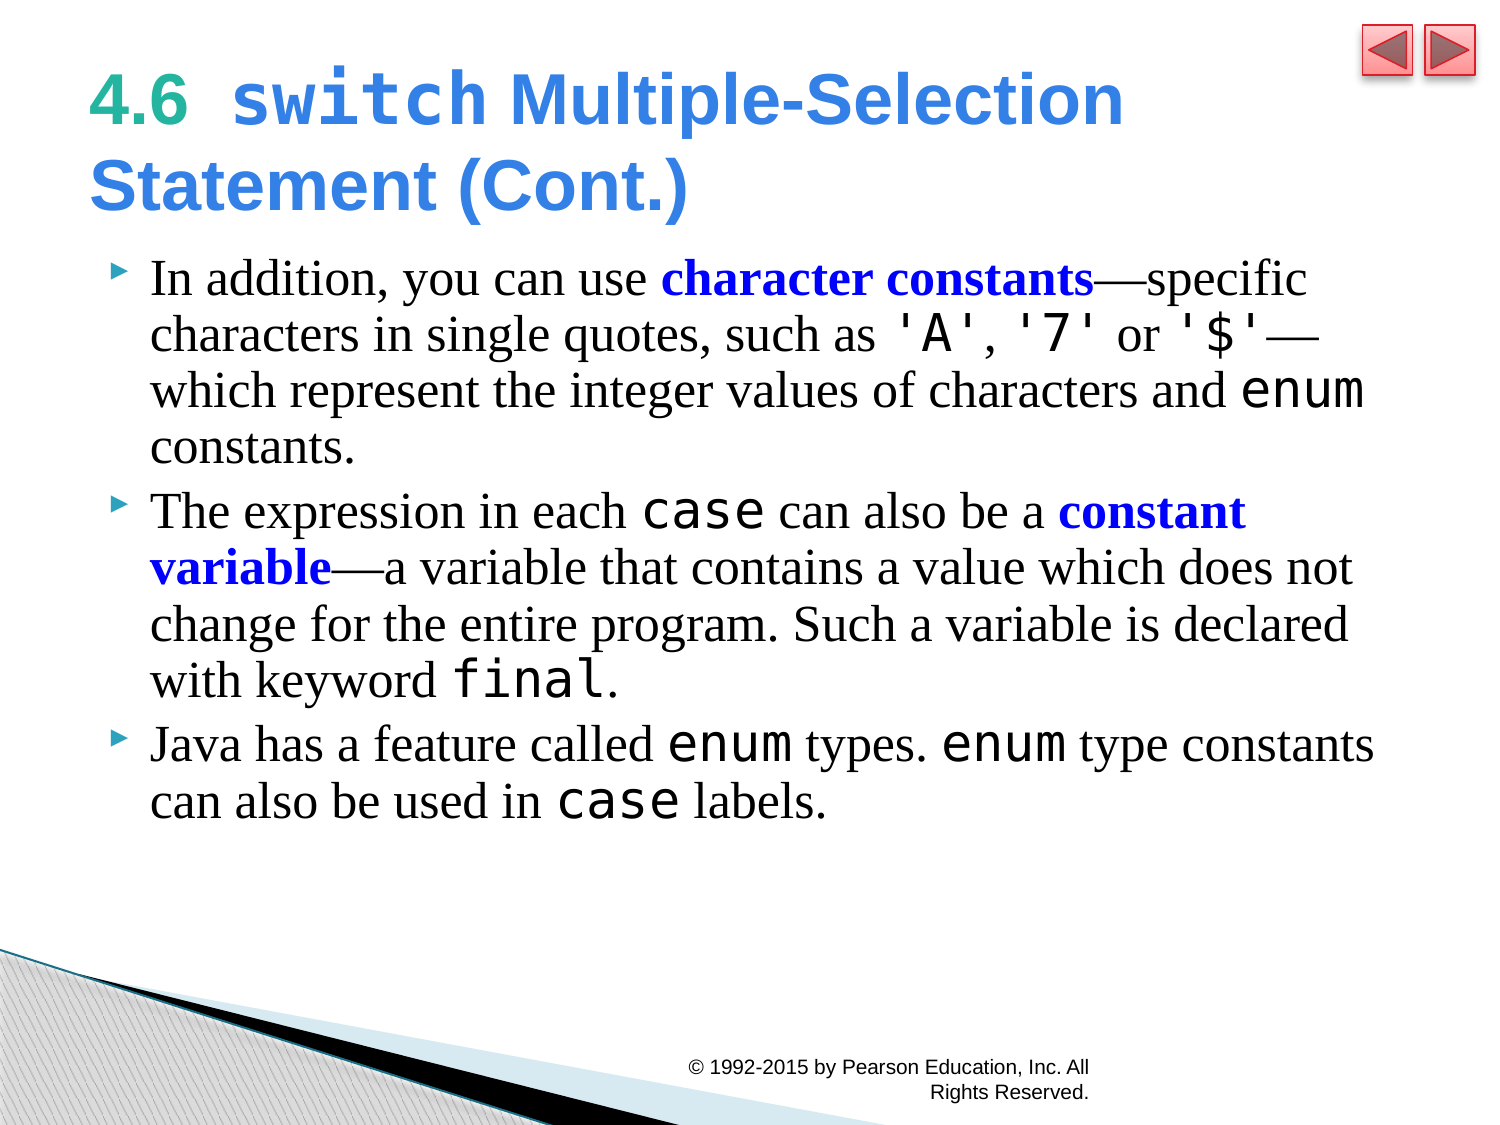

# 4.6  switch Multiple-Selection Statement (Cont.)
In addition, you can use character constants—specific characters in single quotes, such as 'A', '7' or '$'—which represent the integer values of characters and enum constants.
The expression in each case can also be a constant variable—a variable that contains a value which does not change for the entire program. Such a variable is declared with keyword final.
Java has a feature called enum types. enum type constants can also be used in case labels.
© 1992-2015 by Pearson Education, Inc. All Rights Reserved.